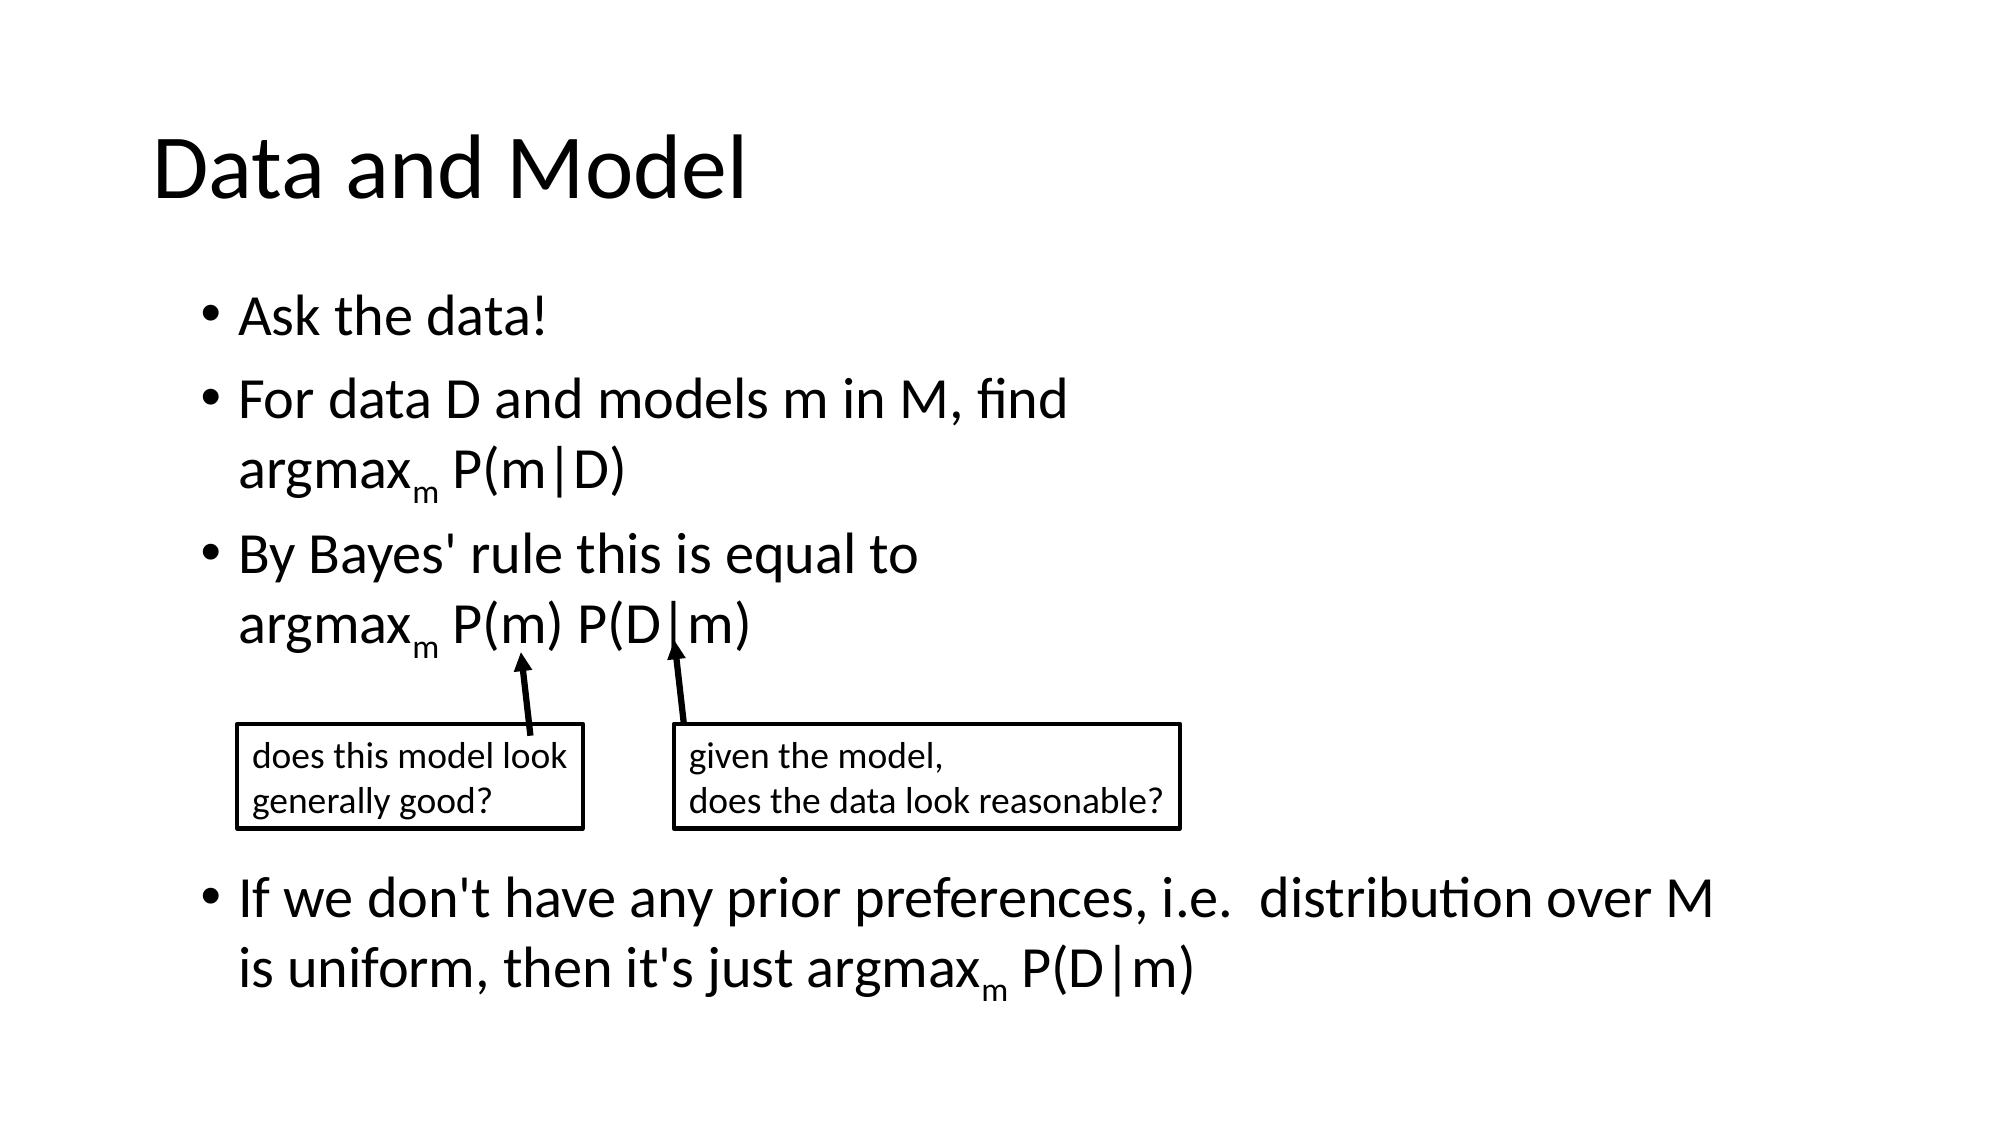

# Data and Model
Ask the data!
For data D and models m in M, find
argmaxm P(m|D)
By Bayes' rule this is equal to
argmaxm P(m) P(D|m)
If we don't have any prior preferences, i.e.  distribution over M is uniform, then it's just argmaxm P(D|m)

given the model,
does the data look reasonable?
does this model look
generally good?